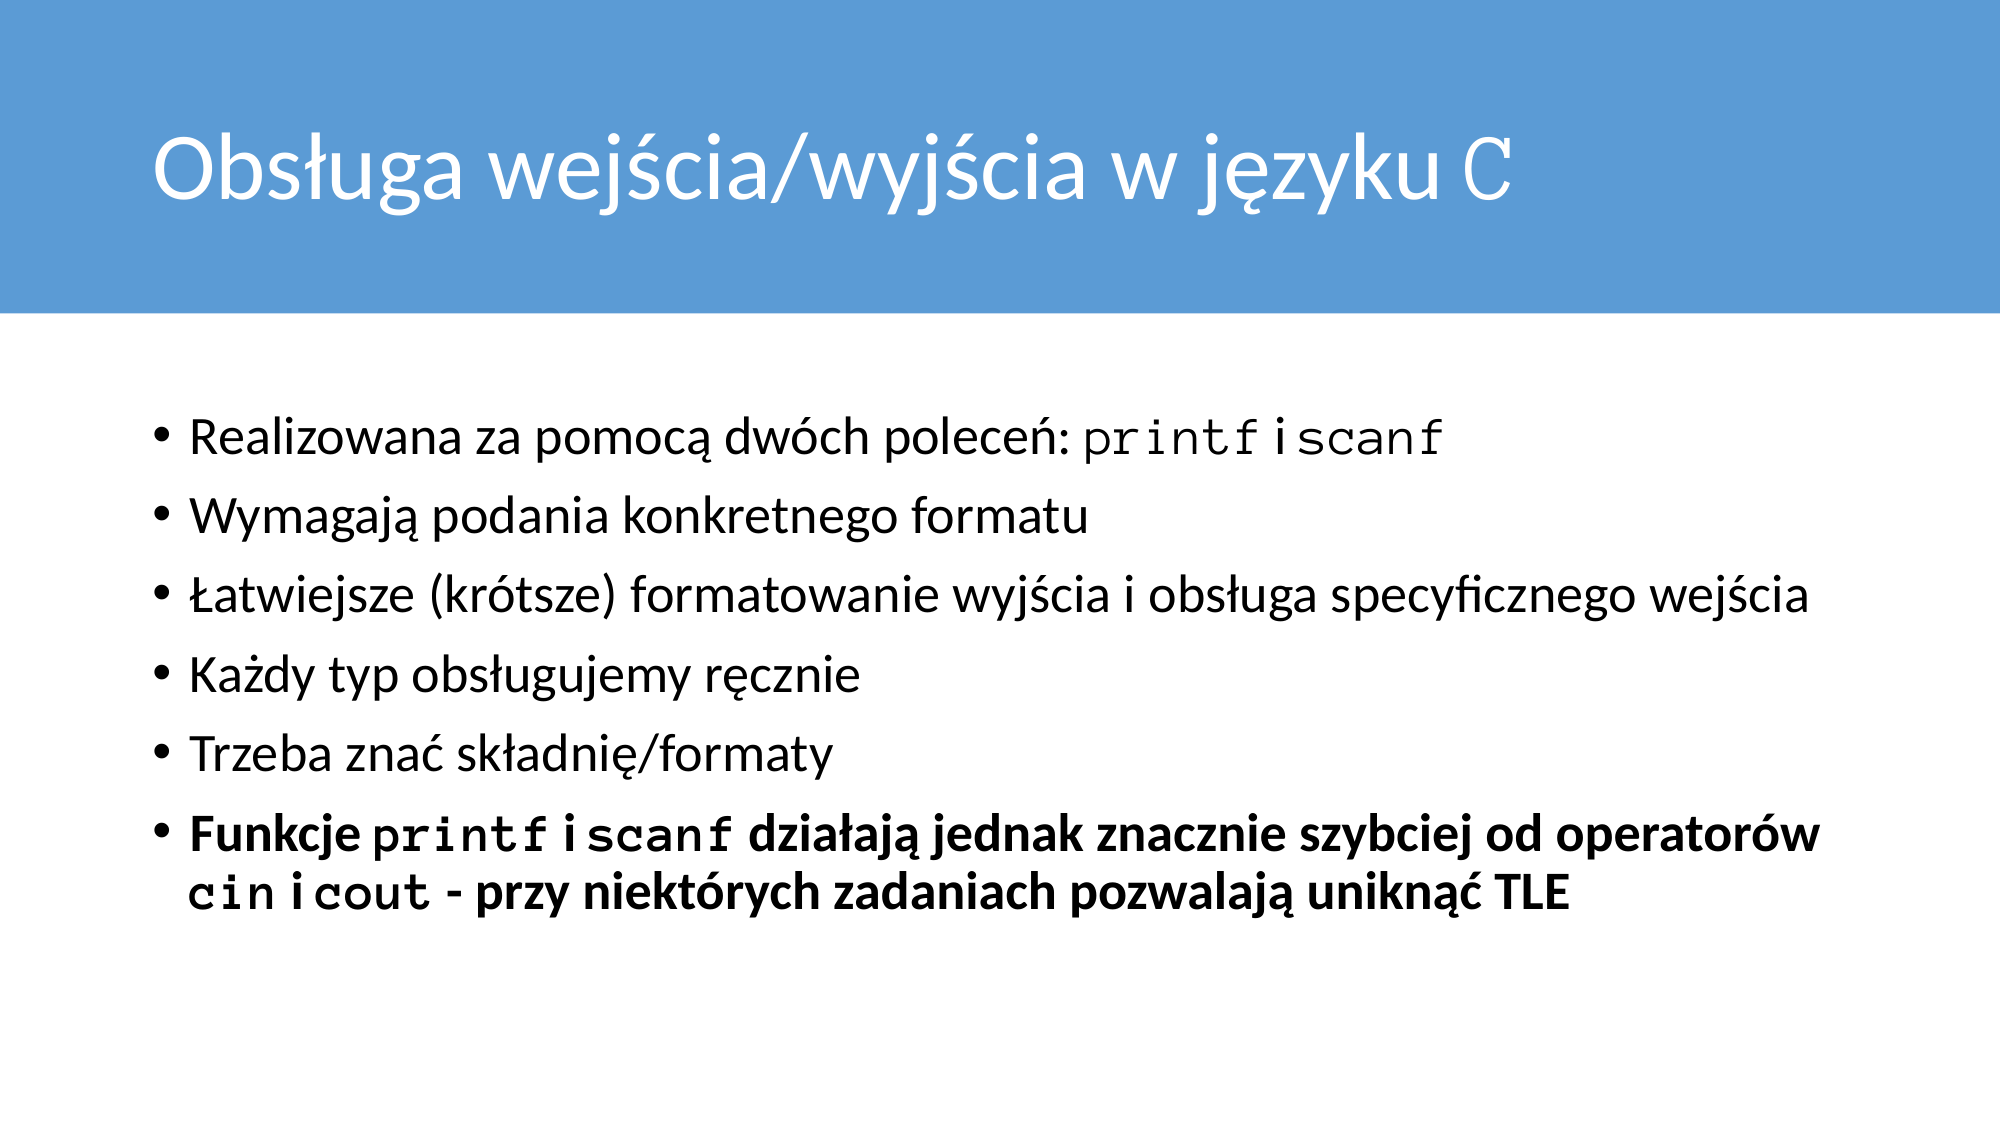

# Obsługa wejścia/wyjścia w języku C
Realizowana za pomocą dwóch poleceń: printf i scanf
Wymagają podania konkretnego formatu
Łatwiejsze (krótsze) formatowanie wyjścia i obsługa specyficznego wejścia
Każdy typ obsługujemy ręcznie
Trzeba znać składnię/formaty
Funkcje printf i scanf działają jednak znacznie szybciej od operatorów cin i cout - przy niektórych zadaniach pozwalają uniknąć TLE